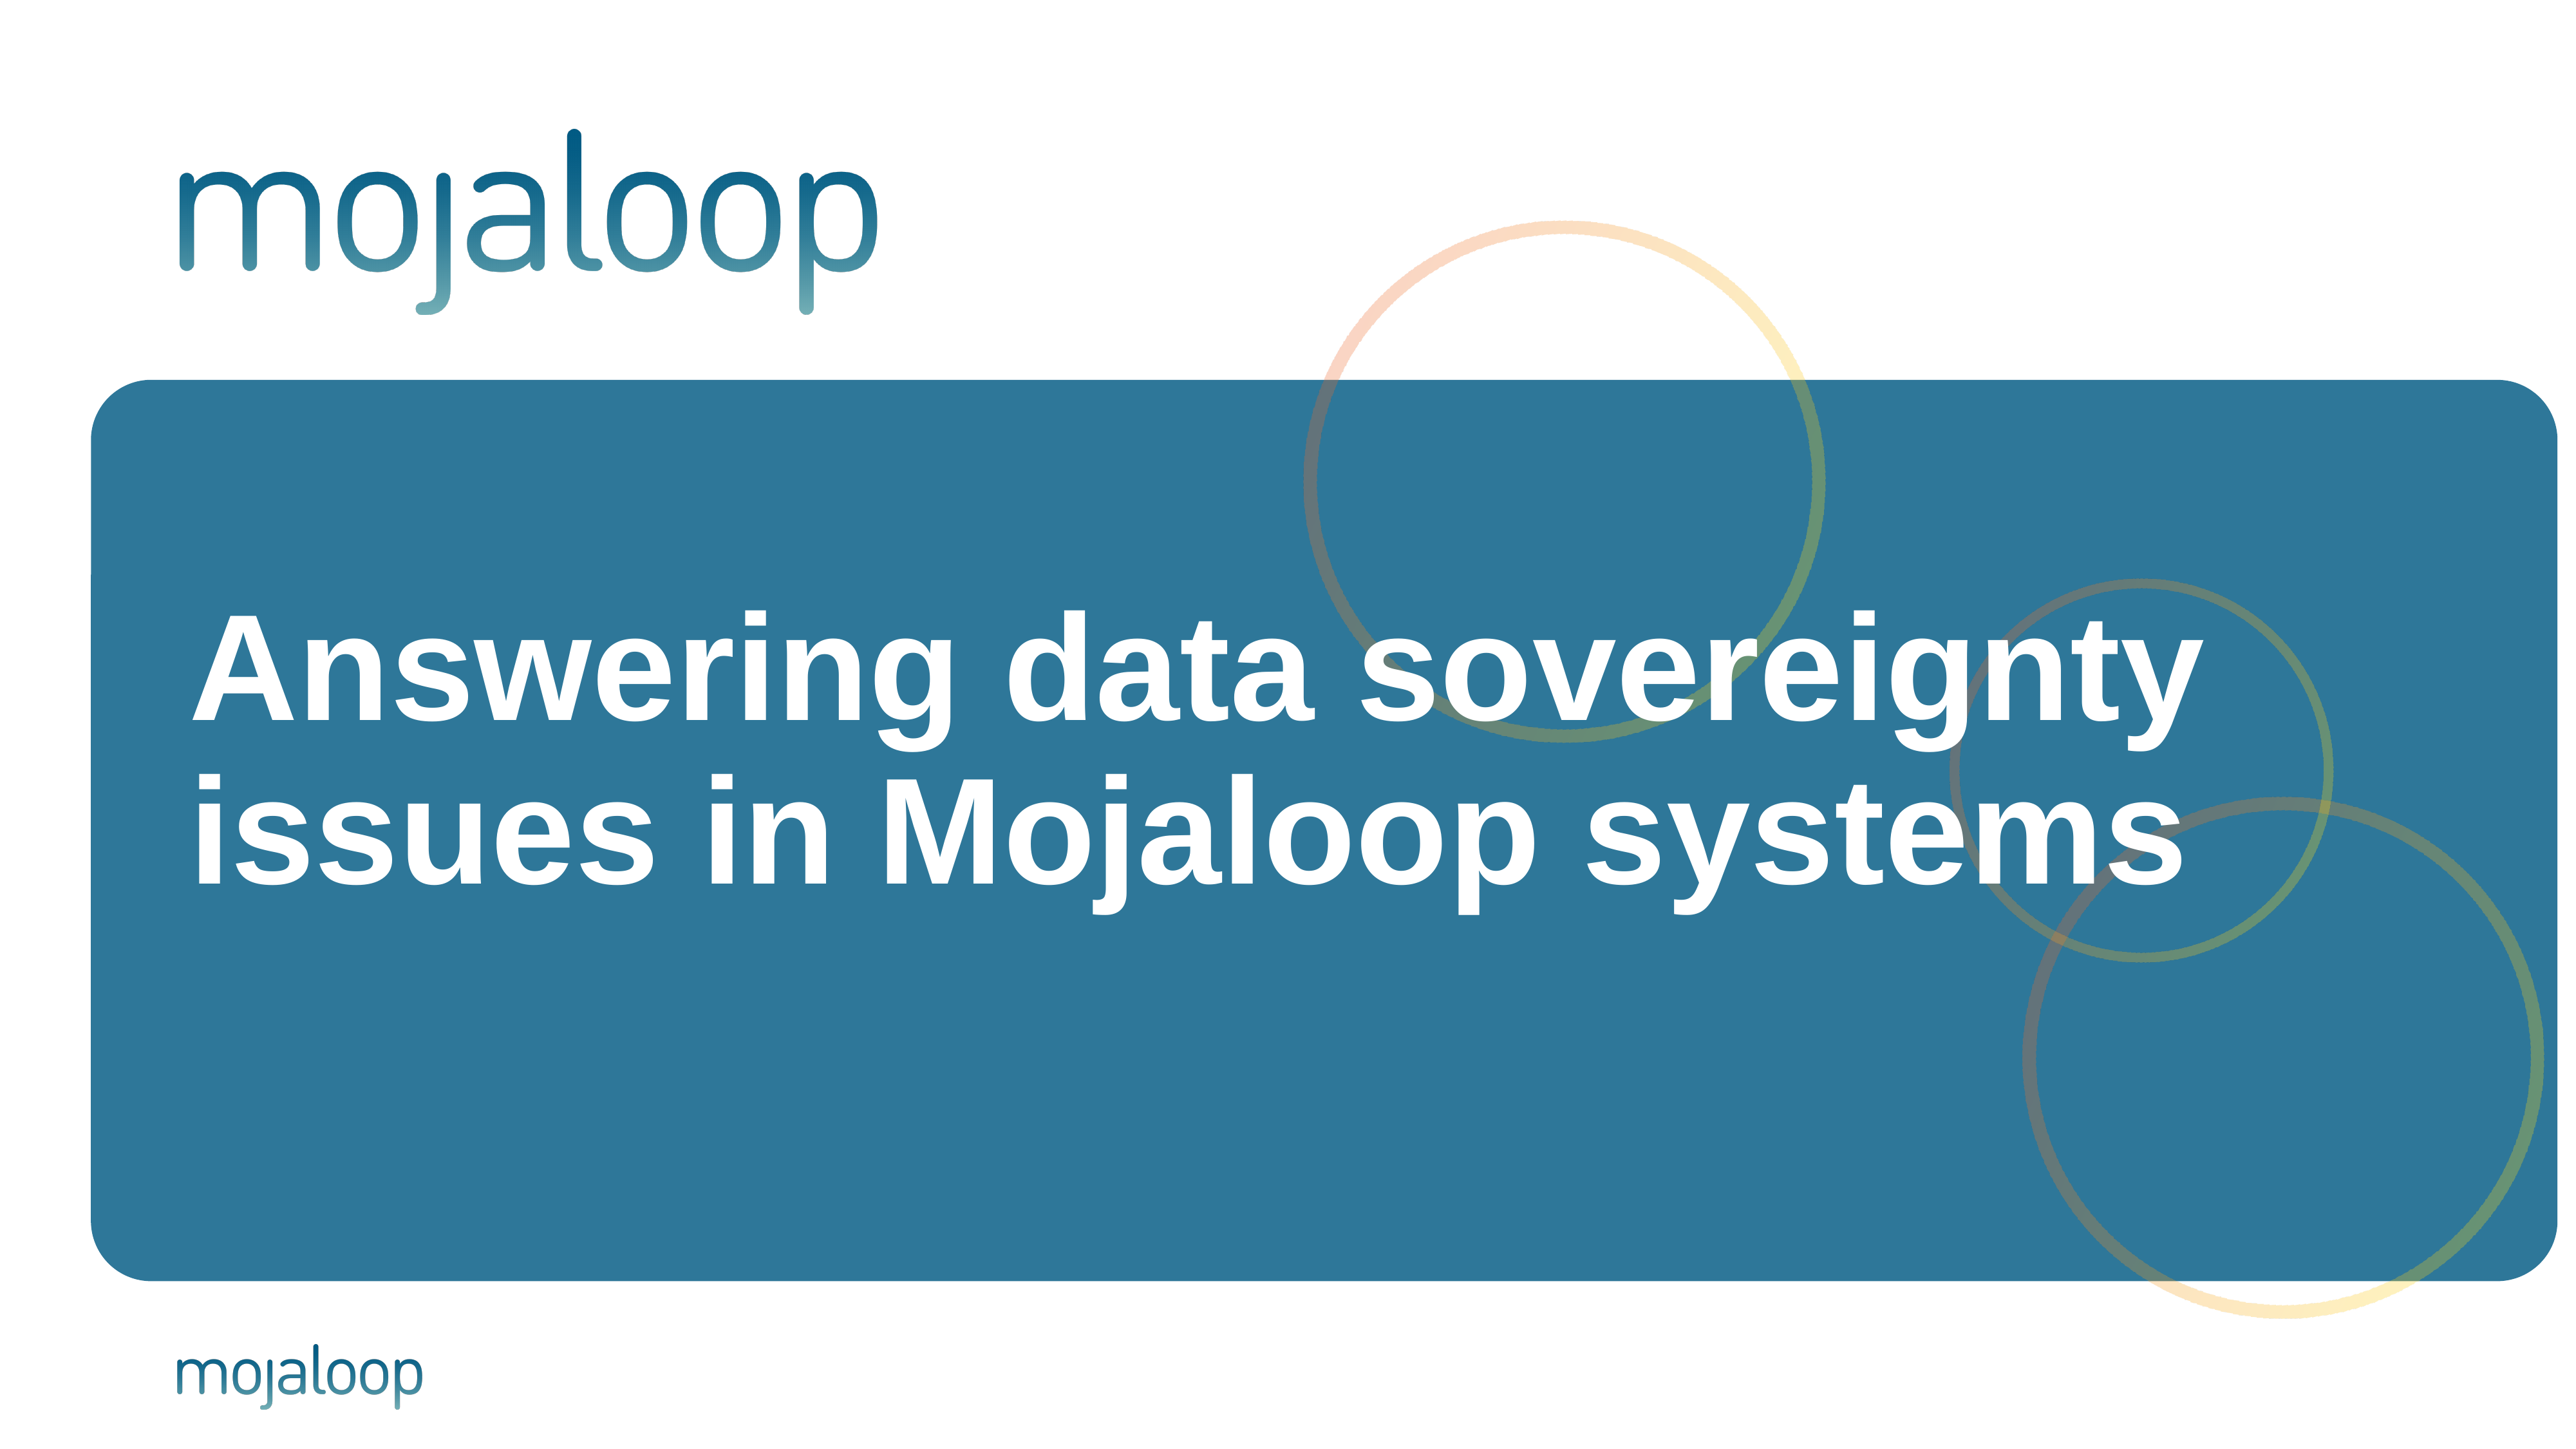

# Answering data sovereignty issues in Mojaloop systems
38